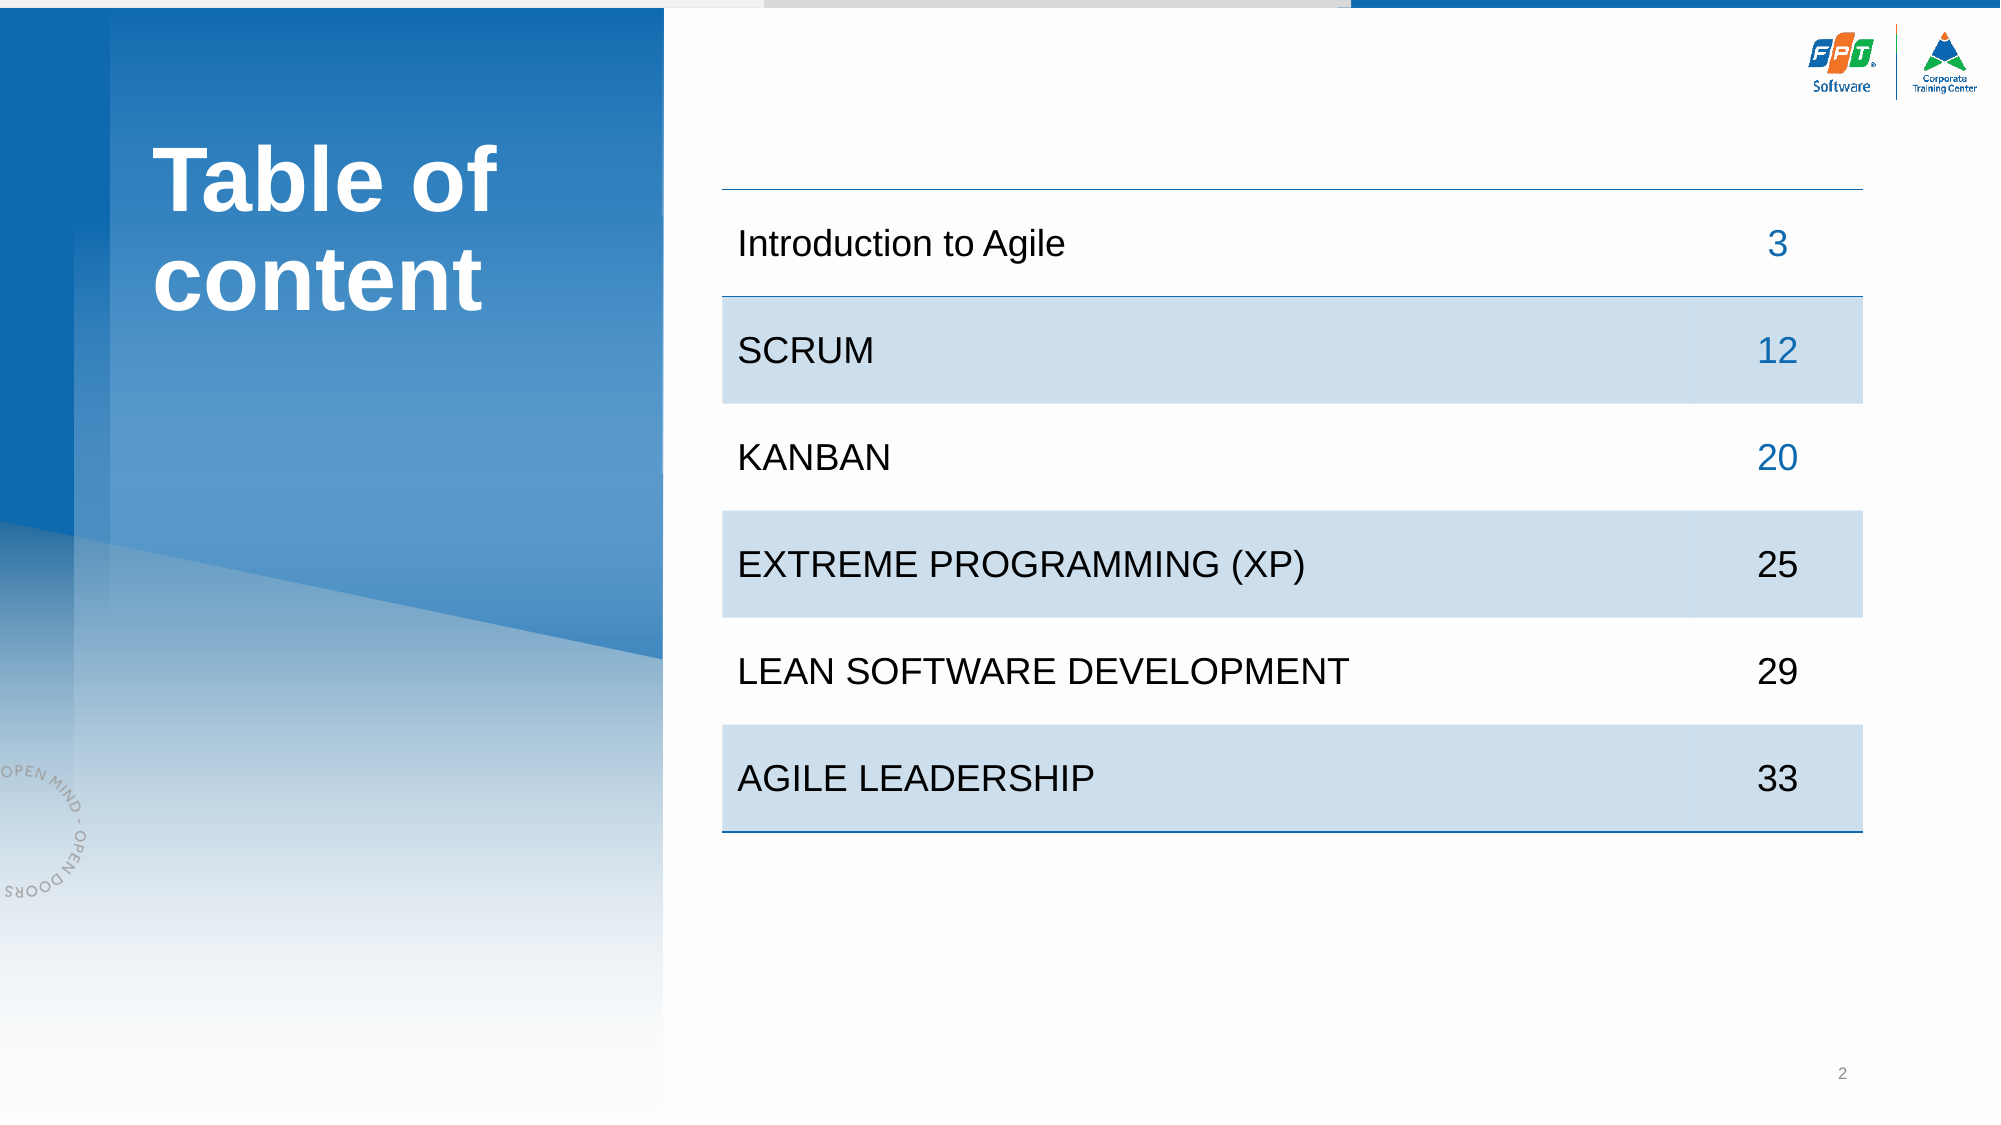

# Table of content
| Introduction to Agile | 3 |
| --- | --- |
| SCRUM | 12 |
| KANBAN | 20 |
| EXTREME PROGRAMMING (XP) | 25 |
| LEAN SOFTWARE DEVELOPMENT | 29 |
| AGILE LEADERSHIP | 33 |

2